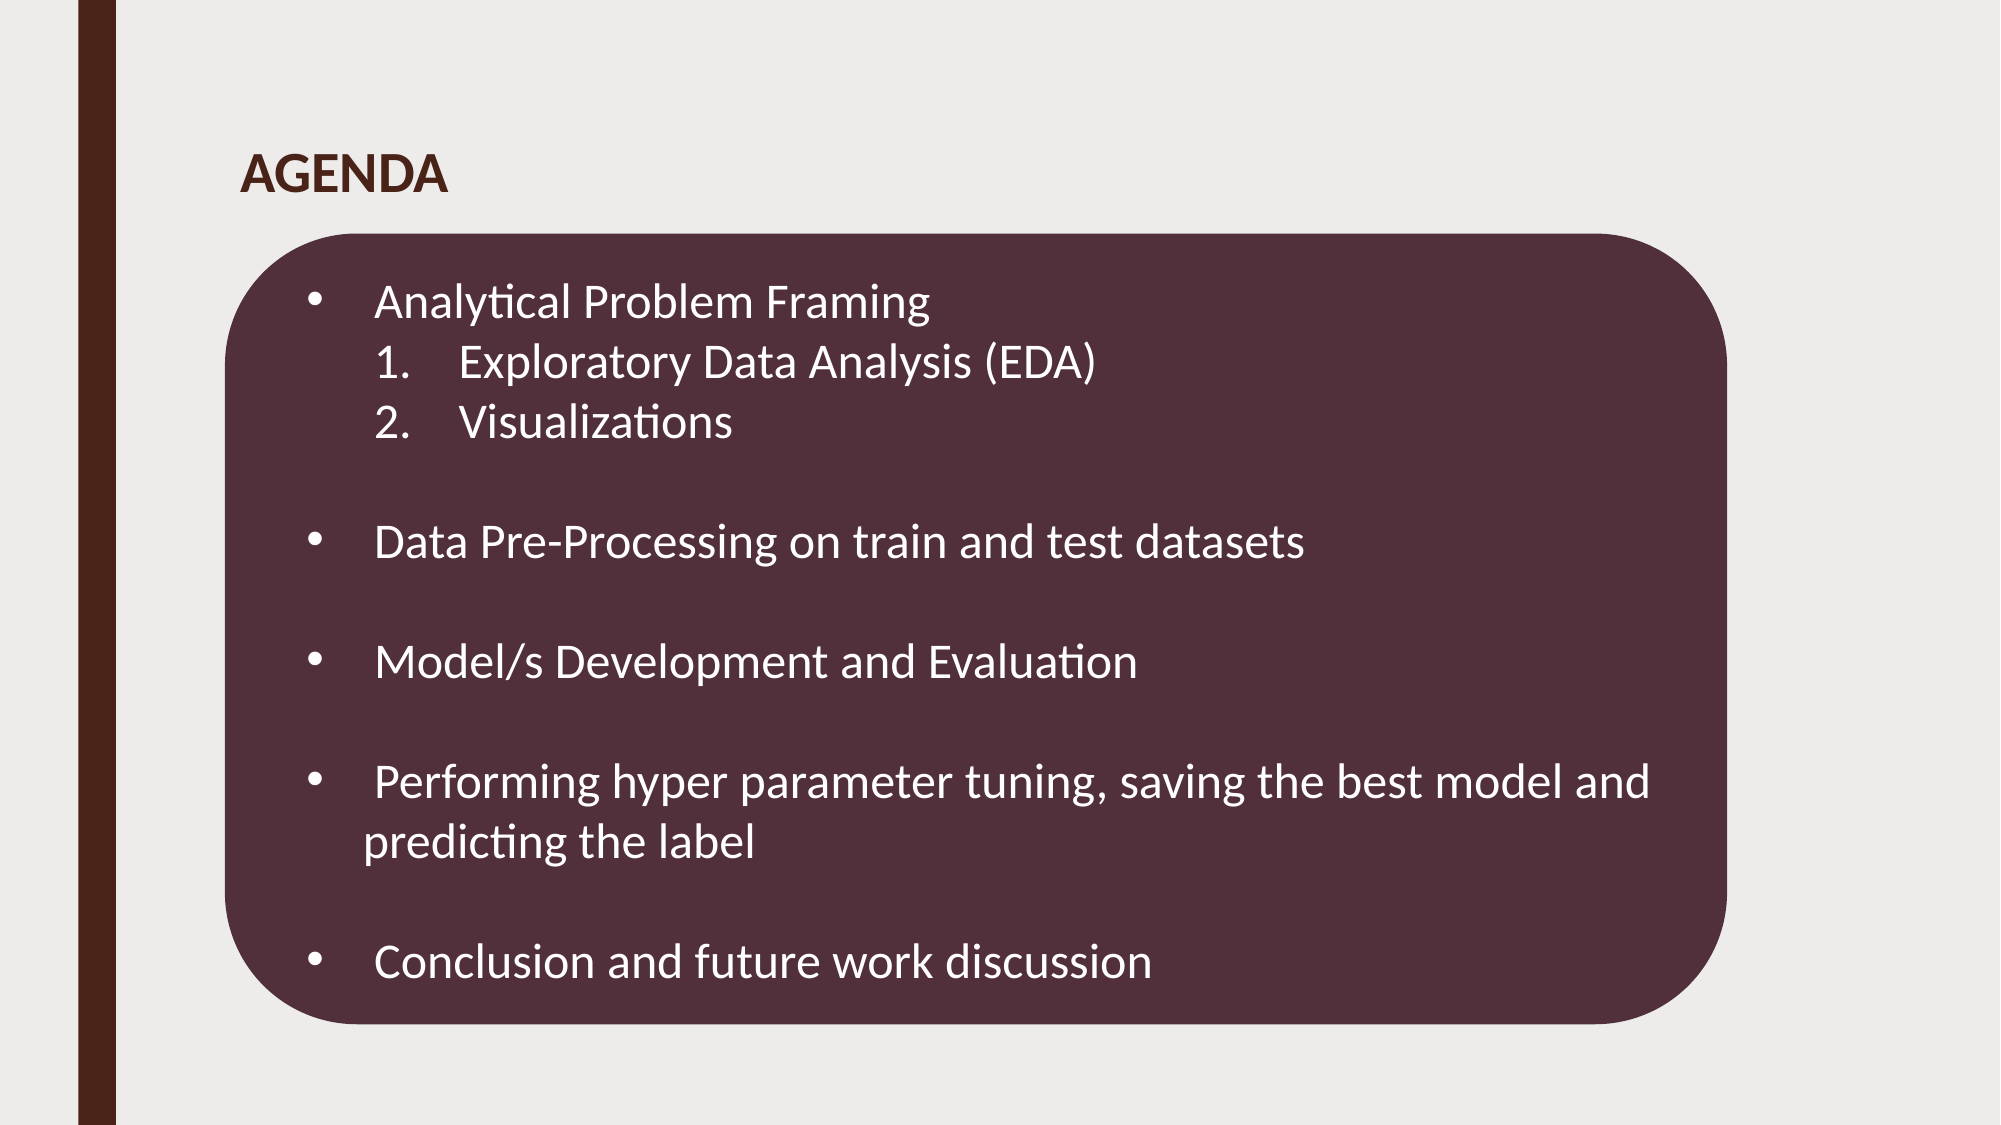

# AGENDA

 Analytical Problem Framing
Exploratory Data Analysis (EDA)
Visualizations

 Data Pre-Processing on train and test datasets

 Model/s Development and Evaluation

 Performing hyper parameter tuning, saving the best model and predicting the label

 Conclusion and future work discussion